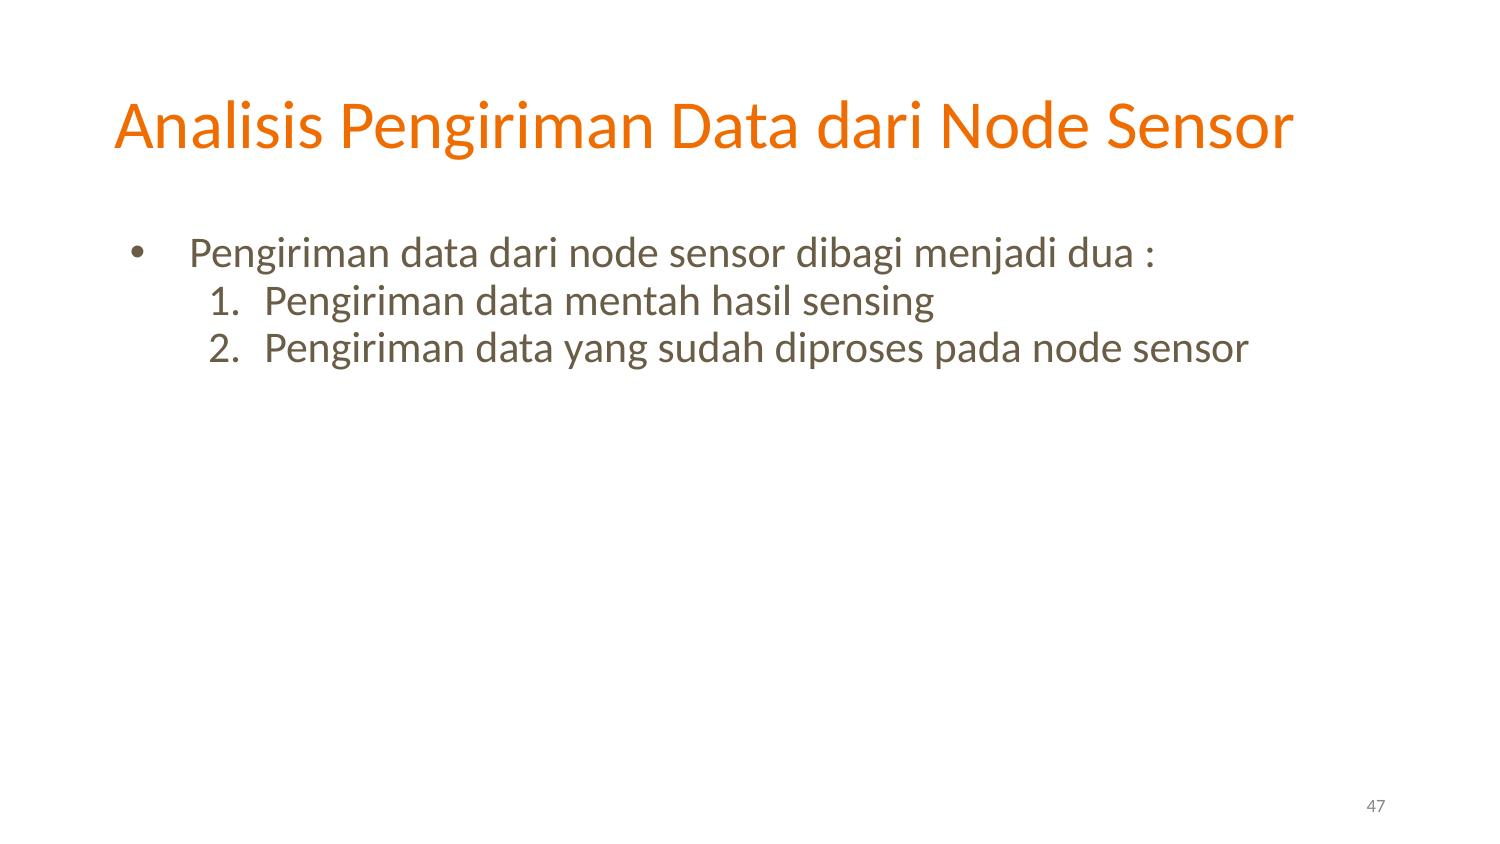

# Analisis Pengiriman Data dari Node Sensor
Pengiriman data dari node sensor dibagi menjadi dua :
Pengiriman data mentah hasil sensing
Pengiriman data yang sudah diproses pada node sensor
47